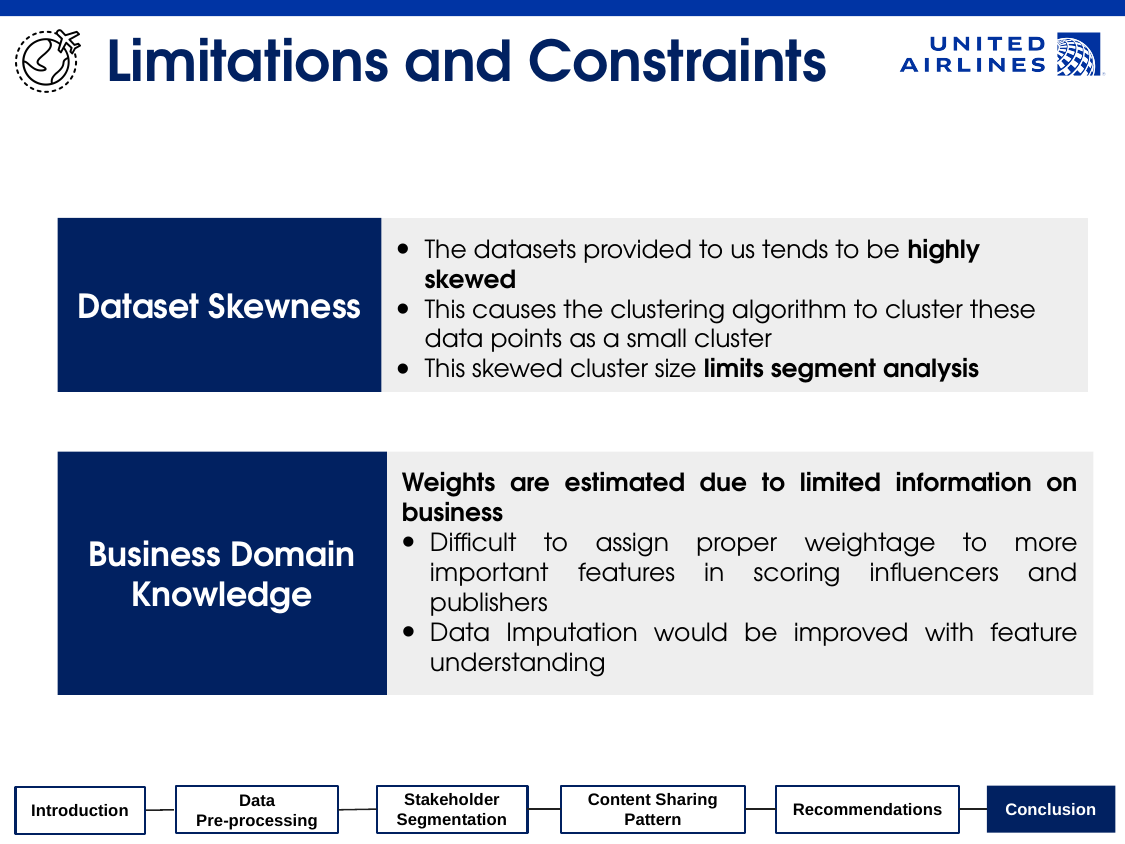

Limitations and Constraints
Dataset Skewness
The datasets provided to us tends to be highly skewed
This causes the clustering algorithm to cluster these data points as a small cluster
This skewed cluster size limits segment analysis
Weights are estimated due to limited information on business
Difficult to assign proper weightage to more important features in scoring influencers and publishers
Data Imputation would be improved with feature understanding

Business Domain Knowledge